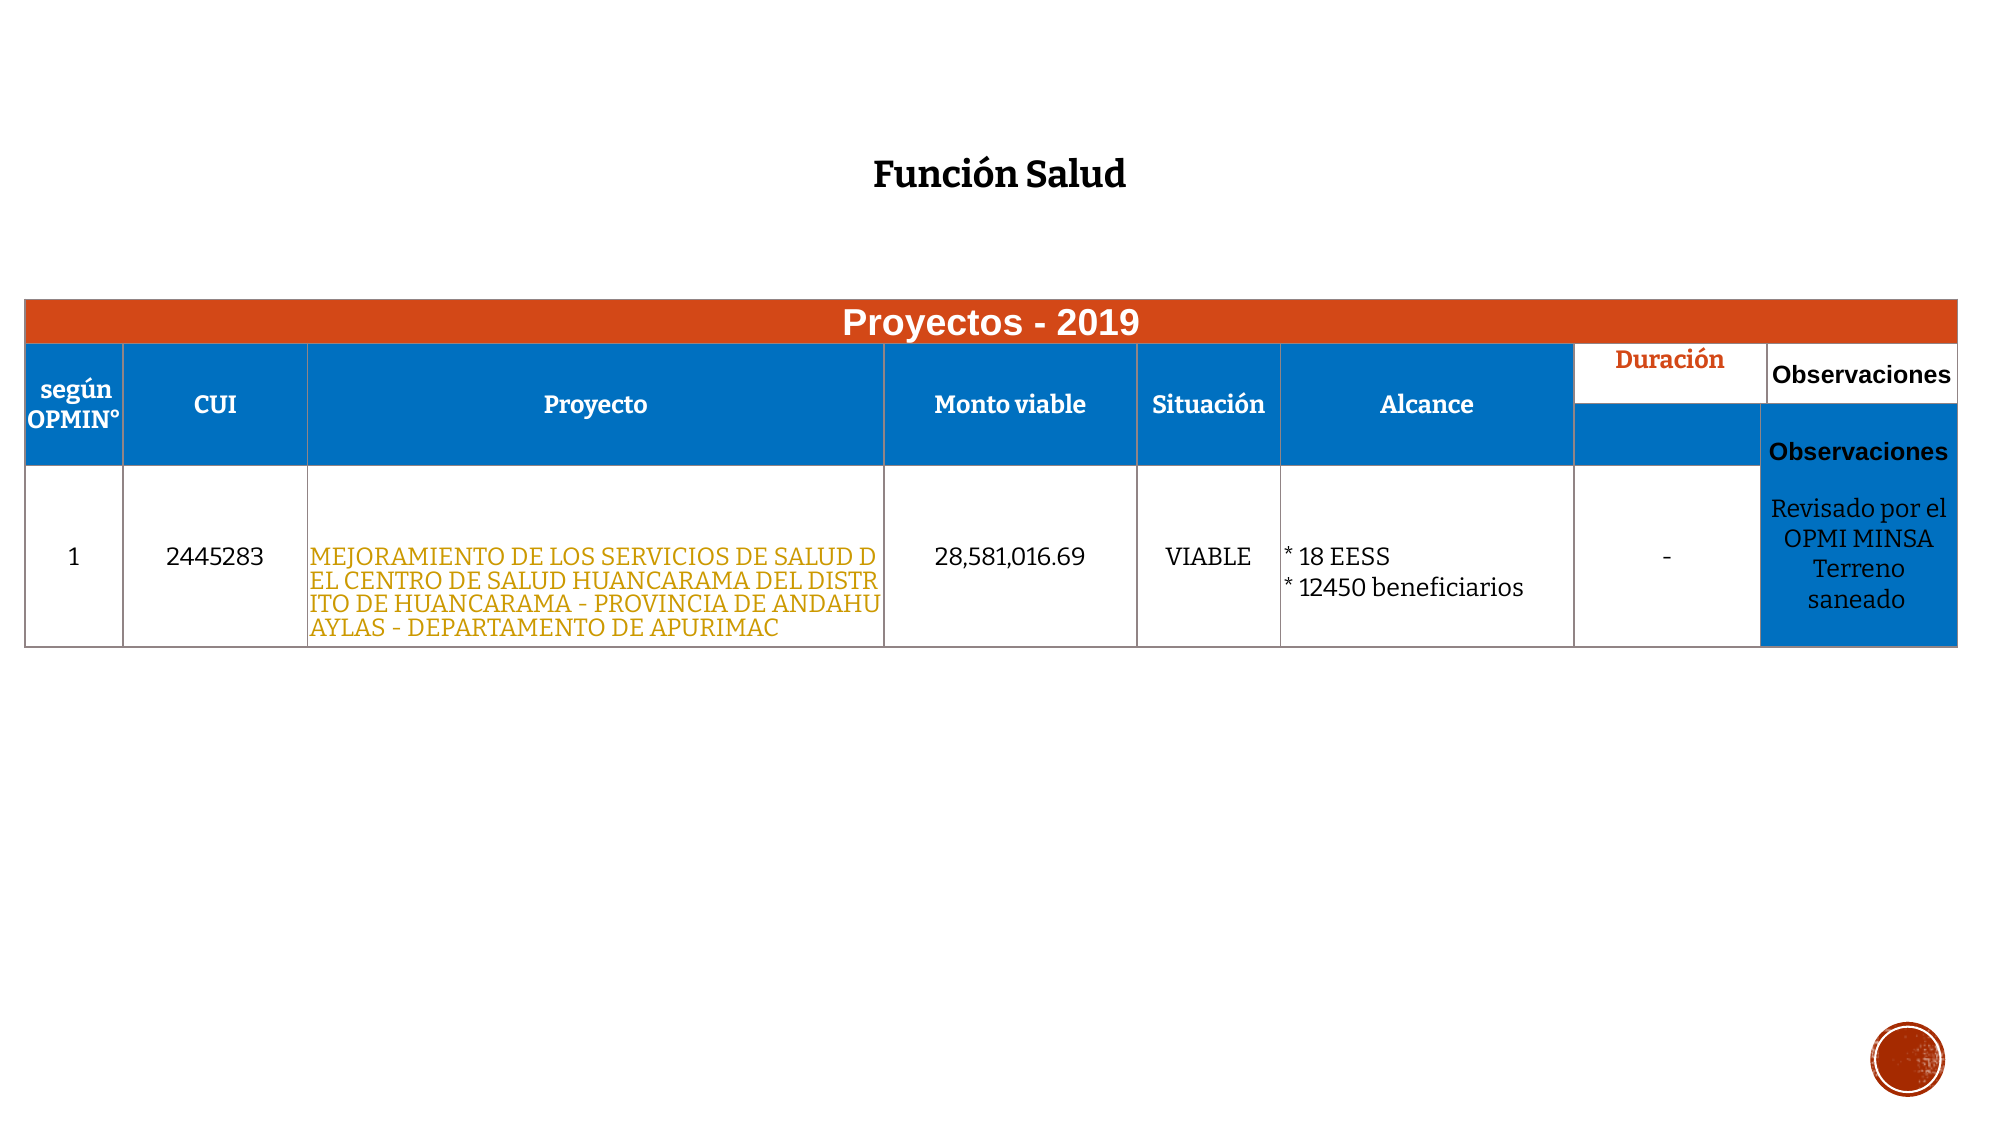

Función Salud
| Proyectos - 2019 |  |  |  |  |  |  |  |  |
| --- | --- | --- | --- | --- | --- | --- | --- | --- |
| según OPMIN° | CUI | Proyecto | Monto viable | Situación | Alcance | Duración |  | Observaciones |
|  |  |  |  |  |  |  | Observaciones Revisado por el OPMI MINSA Terreno saneado |  |
| 1 | 2445283 | MEJORAMIENTO DE LOS SERVICIOS DE SALUD DEL CENTRO DE SALUD HUANCARAMA DEL DISTRITO DE HUANCARAMA - PROVINCIA DE ANDAHUAYLAS - DEPARTAMENTO DE APURIMAC | 28,581,016.69 | VIABLE | \* 18 EESS \* 12450 beneficiarios | - |  |  |